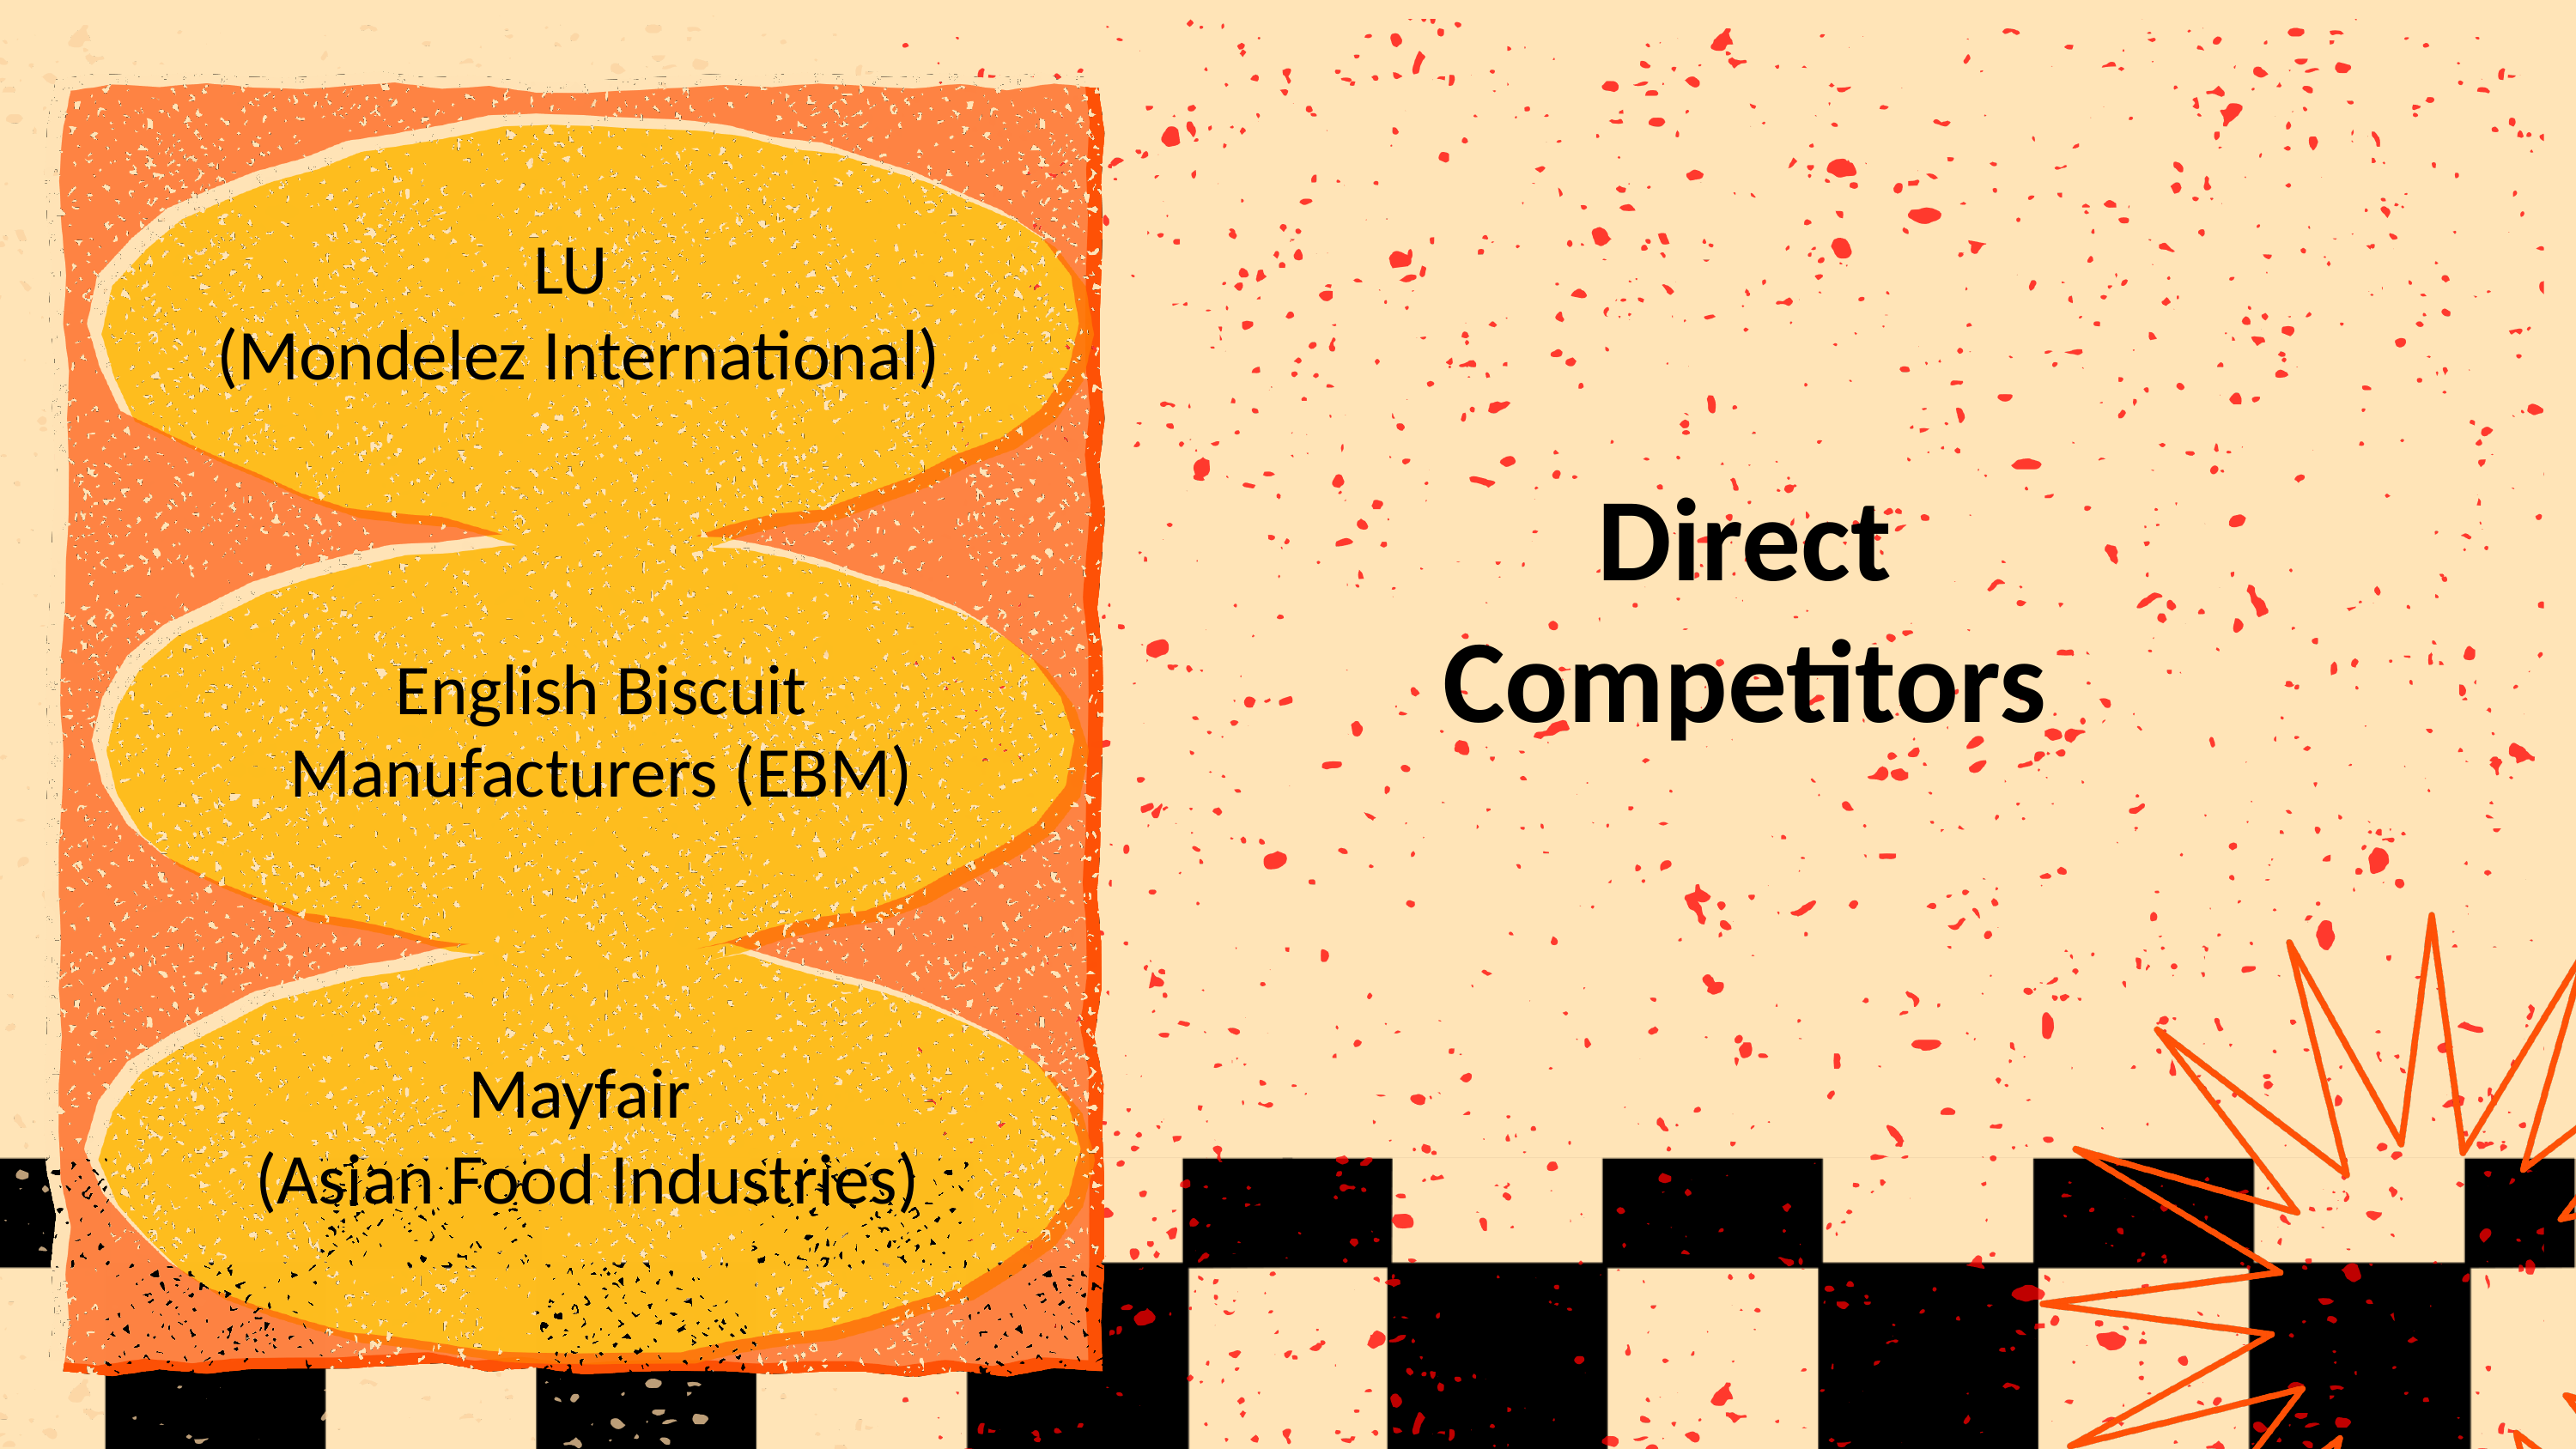

LU
(Mondelez International)
Direct
Competitors

English Biscuit Manufacturers (EBM)

Mayfair
(Asian Food Industries)